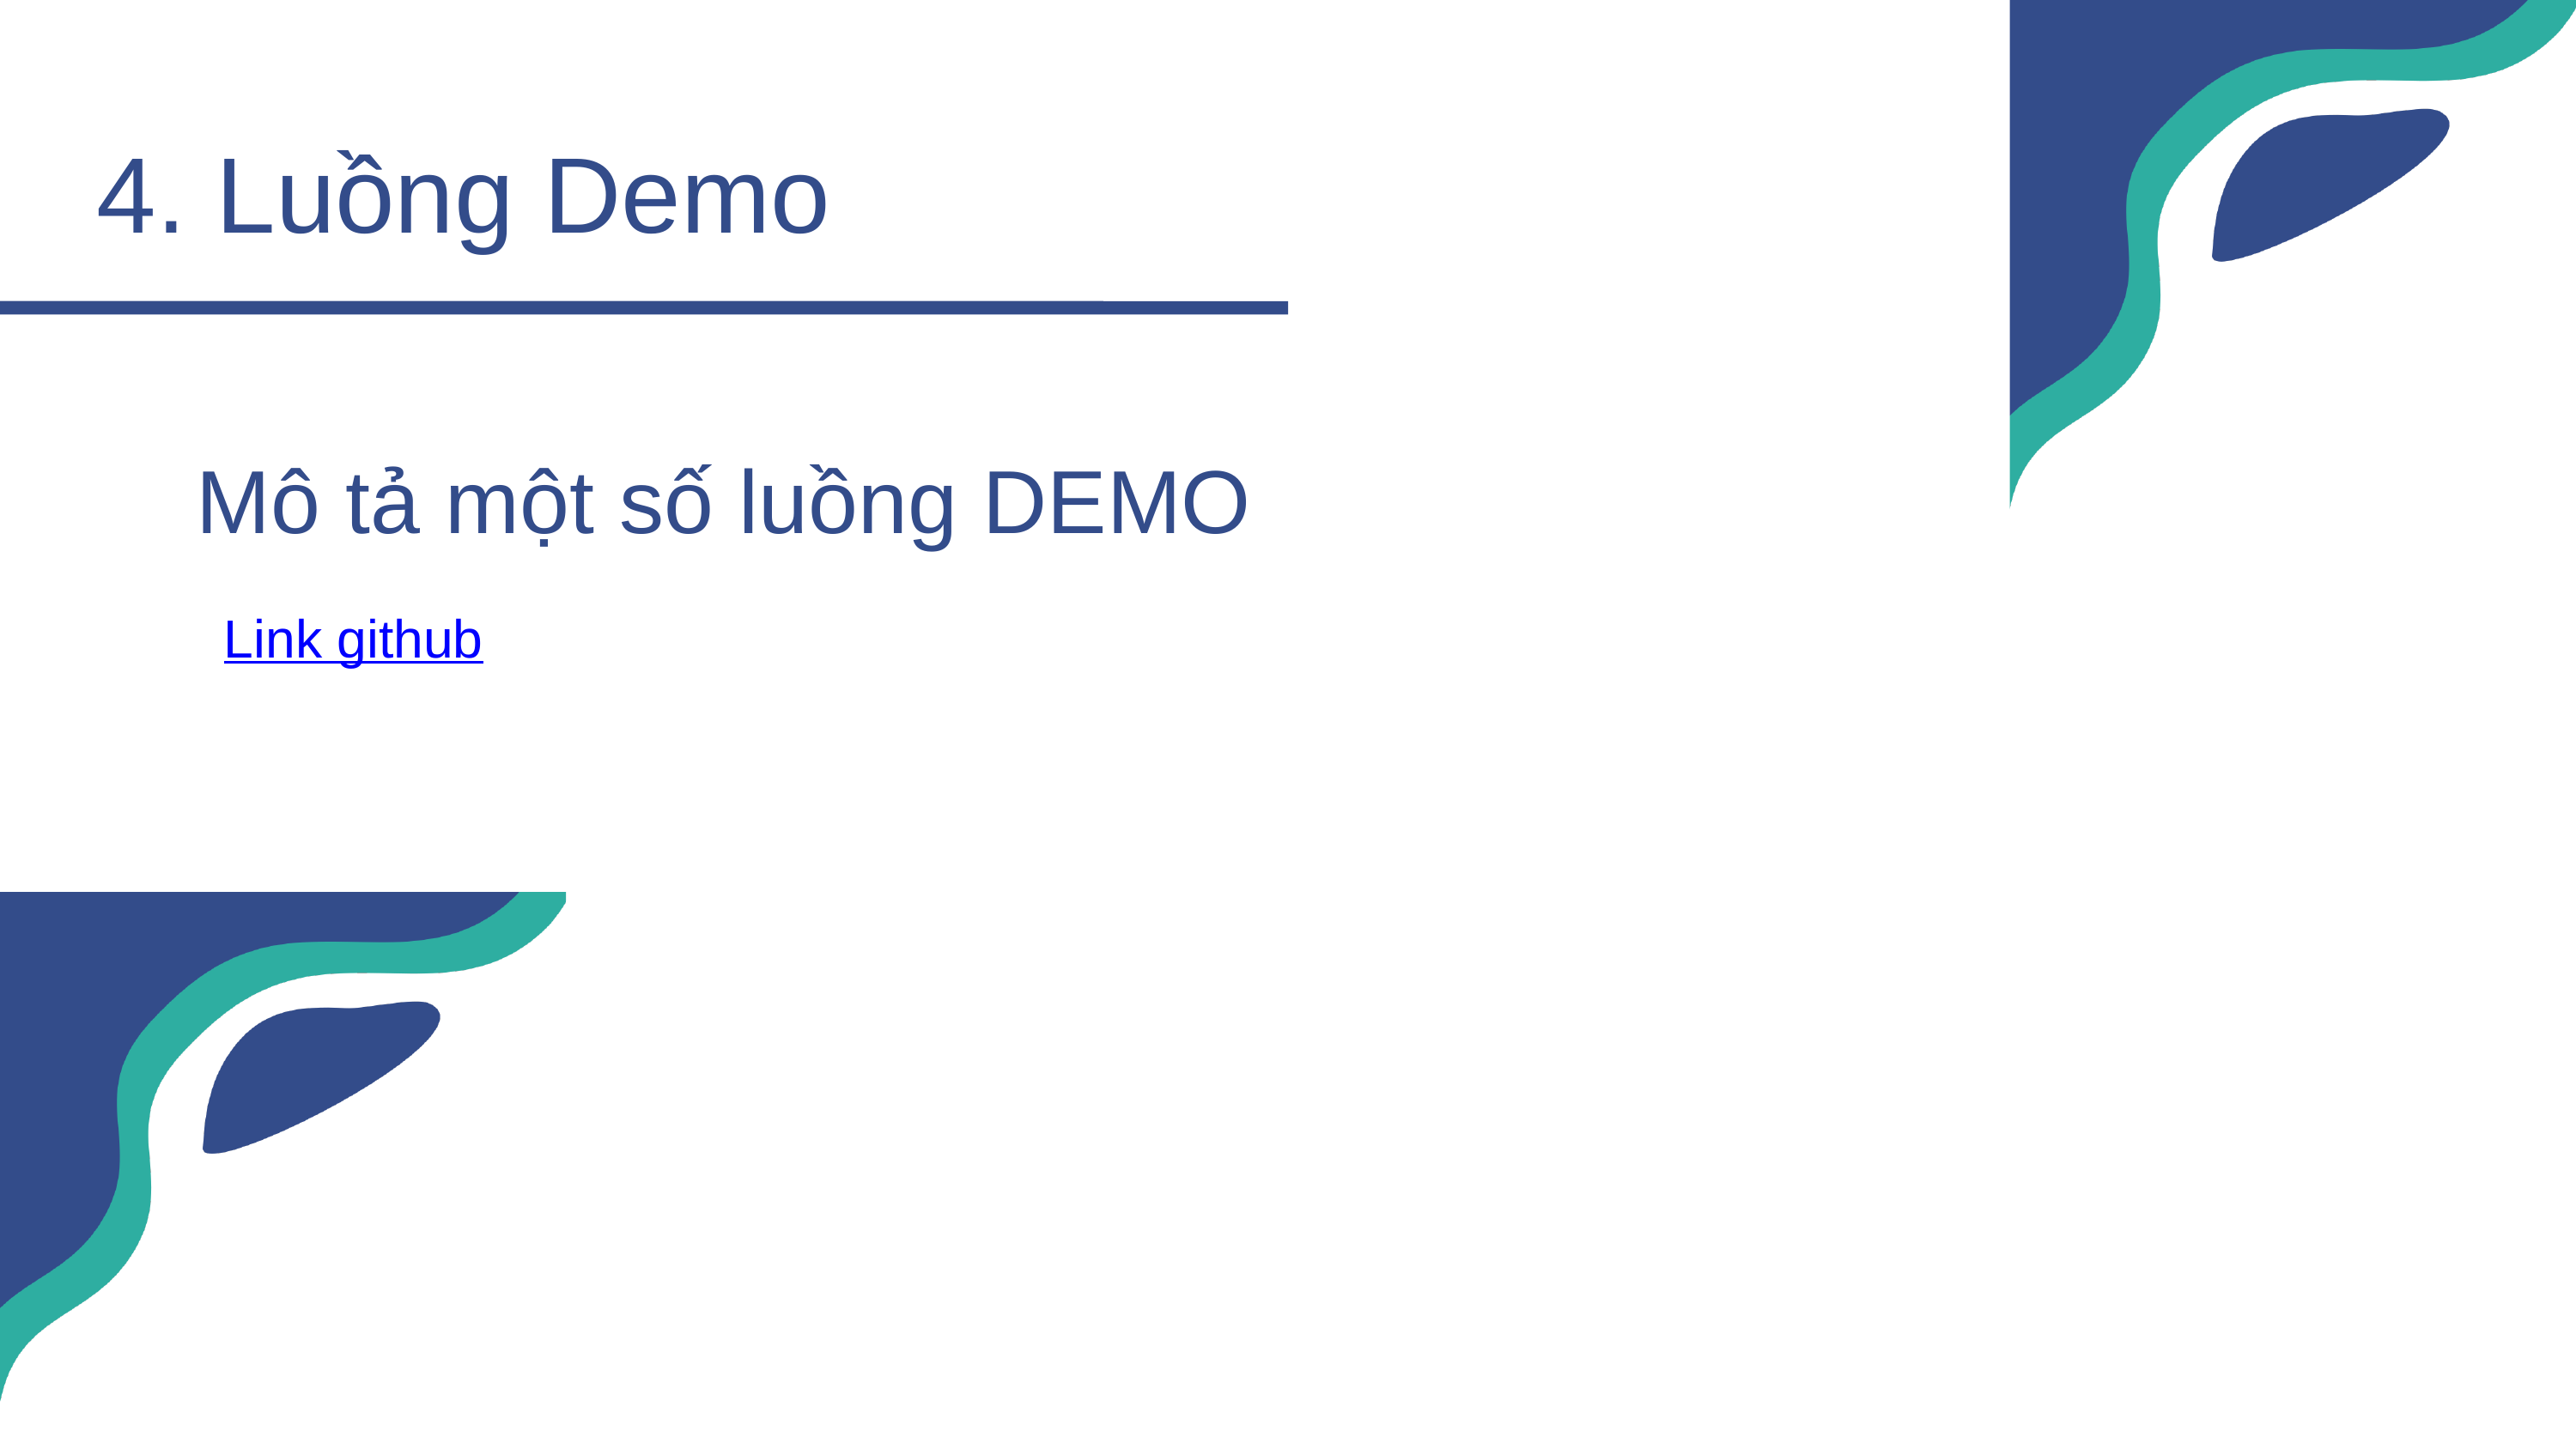

4. Luồng Demo

Mô tả một số luồng DEMO
Link github